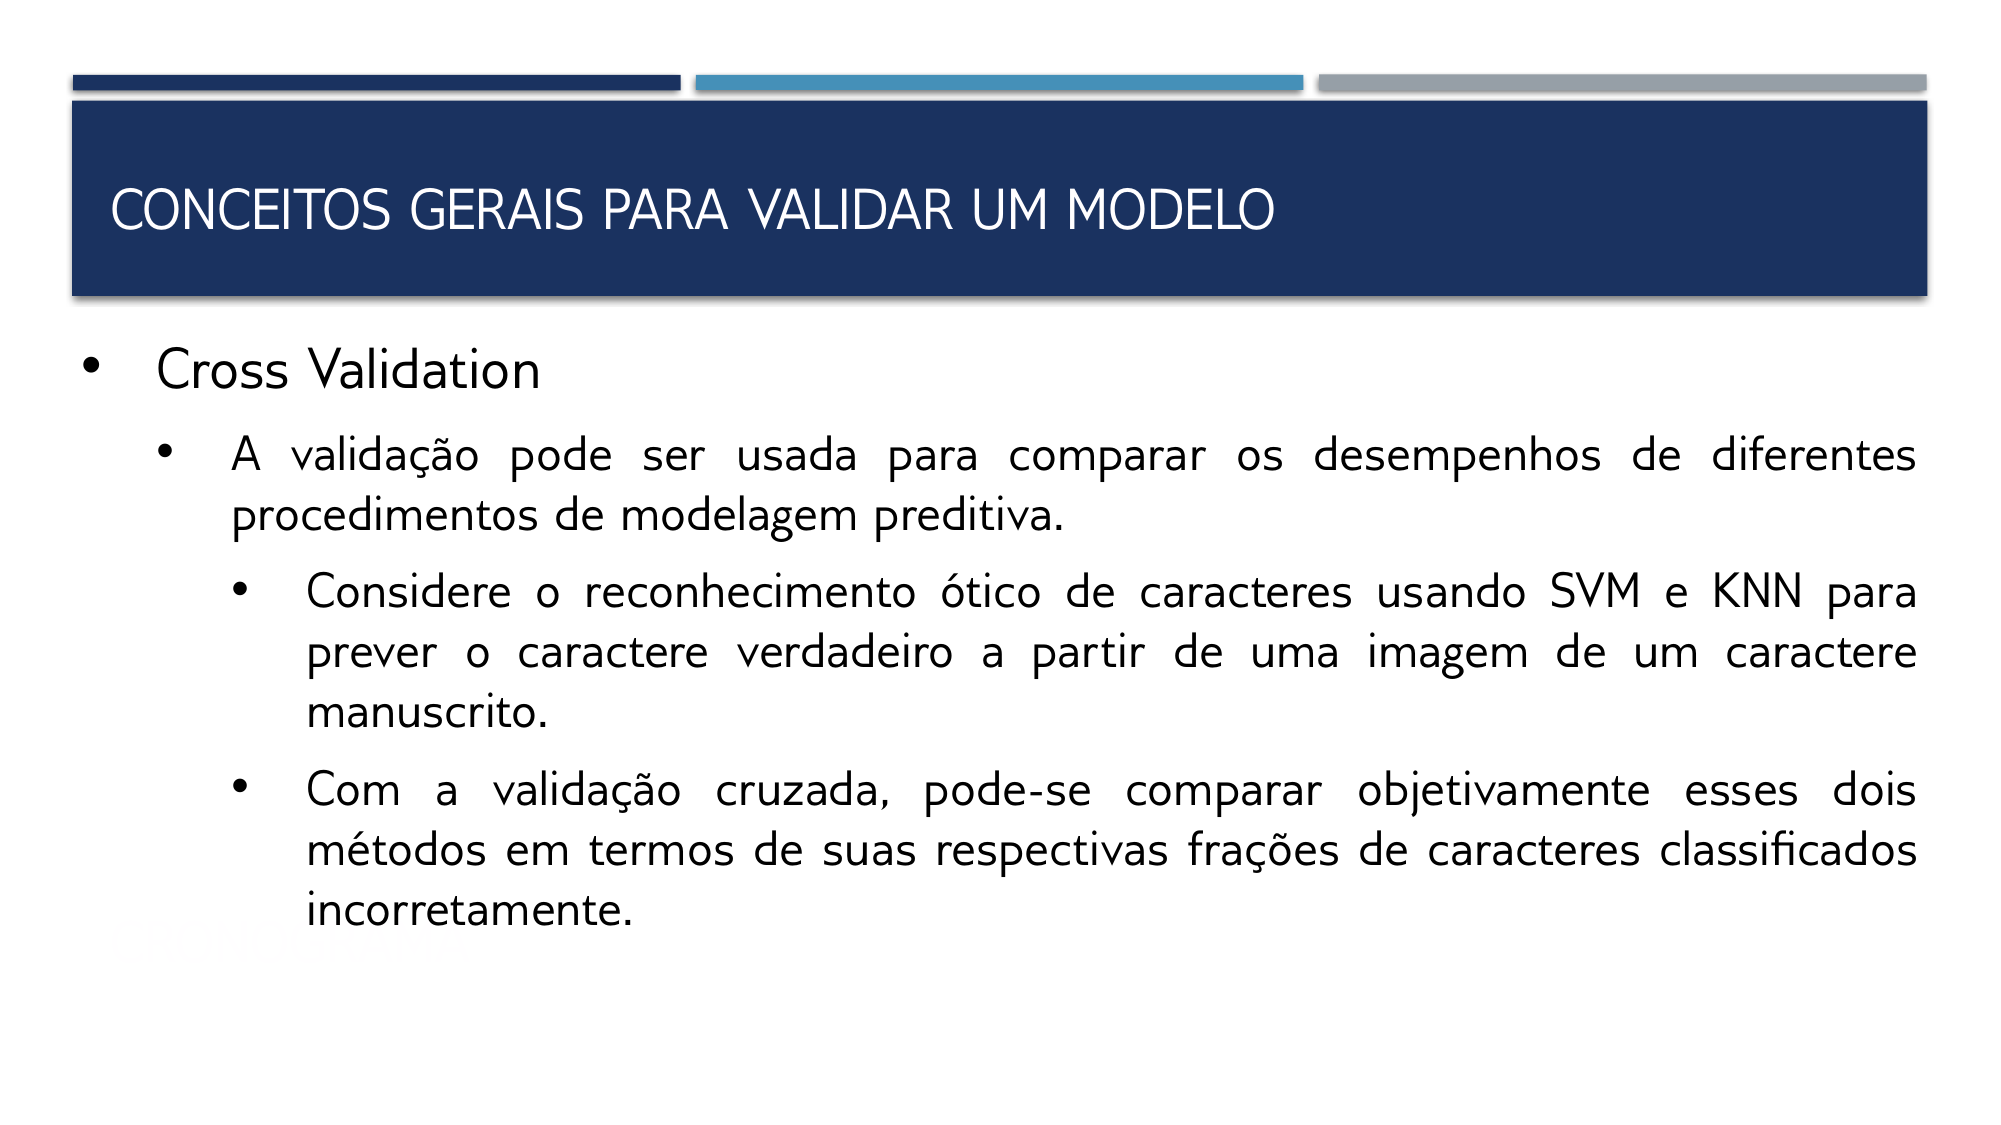

CONCEITOS GERAIS Para validar um modelo
Cross Validation
A validação pode ser usada para comparar os desempenhos de diferentes procedimentos de modelagem preditiva.
Considere o reconhecimento ótico de caracteres usando SVM e KNN para prever o caractere verdadeiro a partir de uma imagem de um caractere manuscrito.
Com a validação cruzada, pode-se comparar objetivamente esses dois métodos em termos de suas respectivas frações de caracteres classificados incorretamente.
# cronograma